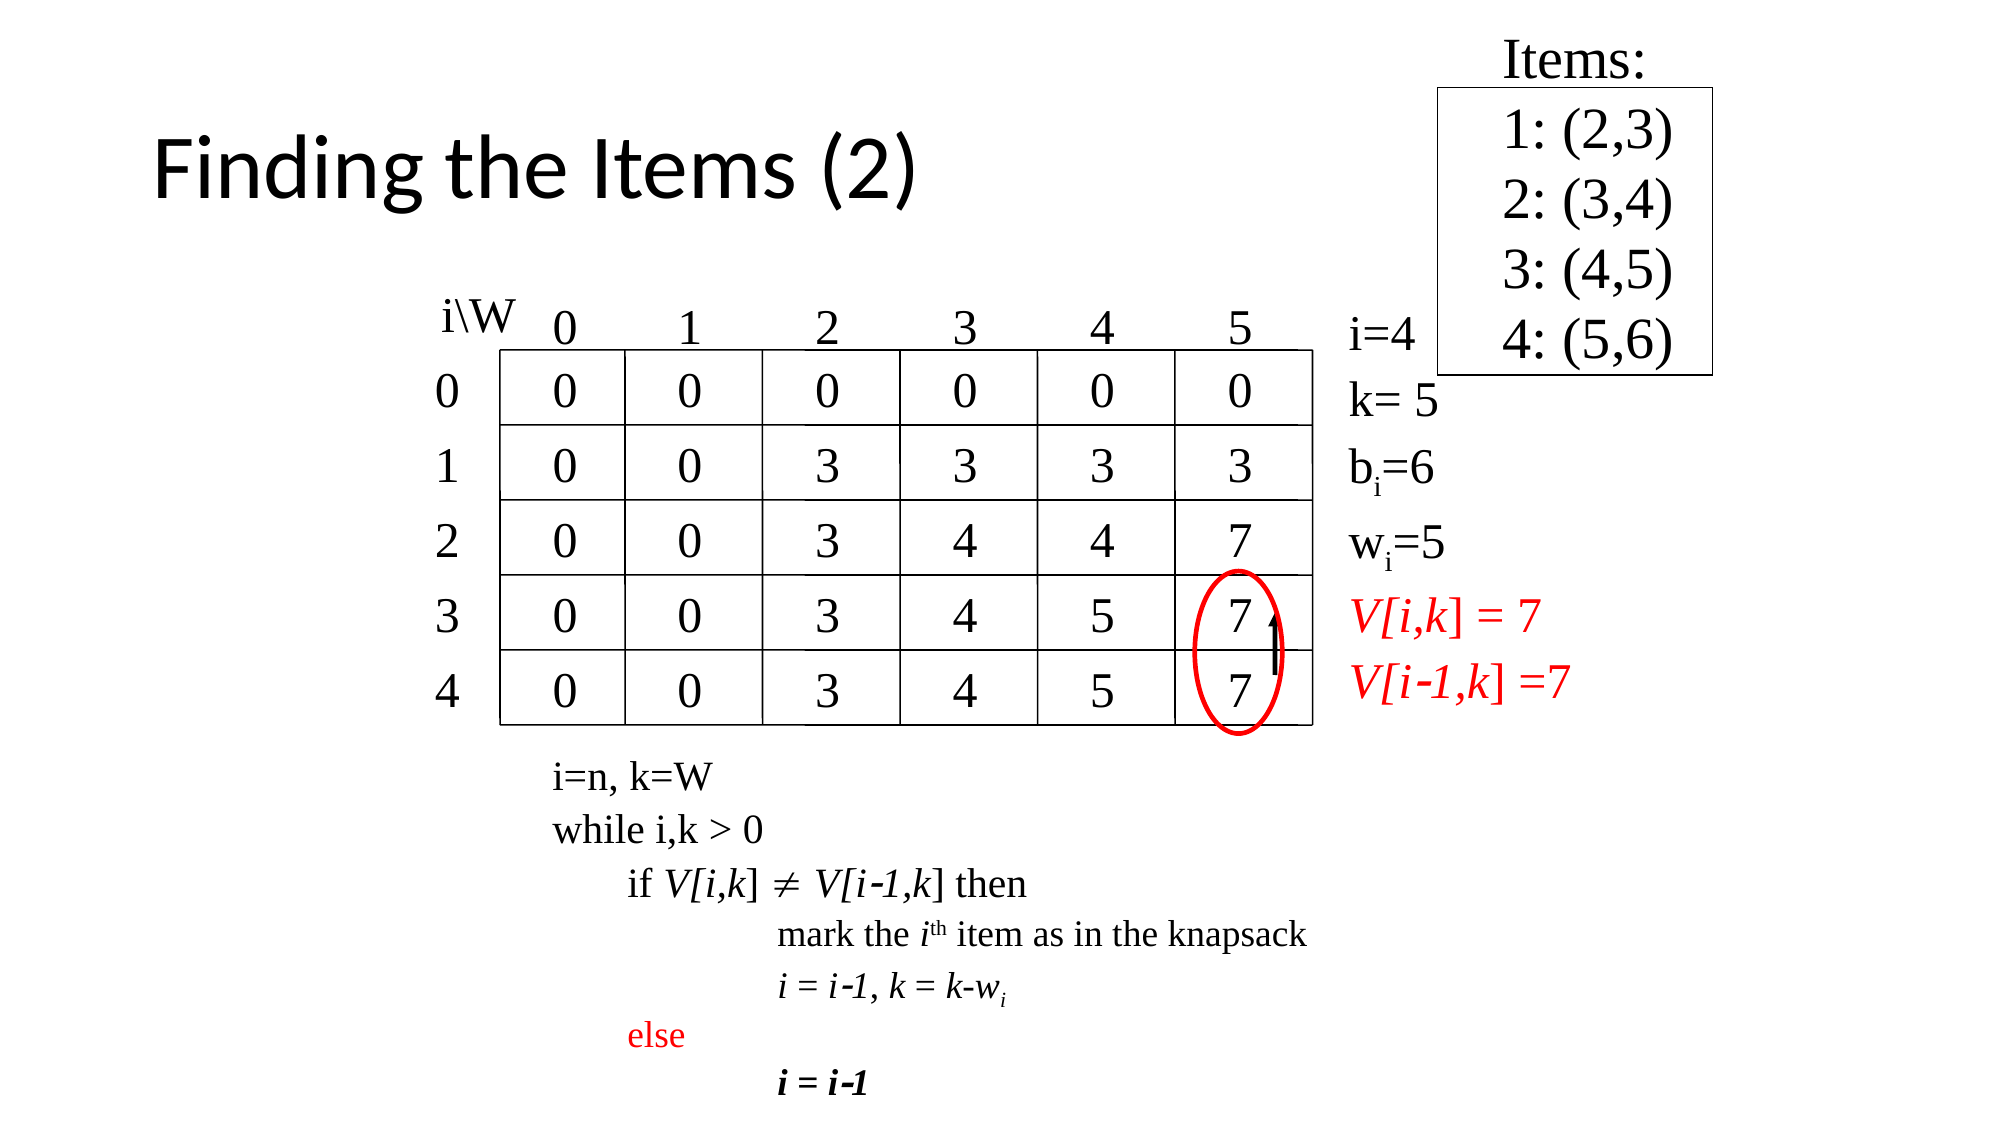

Items:
1: (2,3)
2: (3,4)
3: (4,5)
4: (5,6)
# Finding the Items (2)

i\W
0
1
2
3
4
5
0

0

0

0

0

0

0

1

2

3

4

0
0
0
0
0
i=4
k= 5
bi=6
wi=5
V[i,k] = 7
V[i−1,k] =7
3
3
3
3
0
3
4
4
7

0
3
4
5
7

0
3
4
5
7
i=n, k=W
while i,k > 0
if V[i,k] ≠ V[i−1,k] then
	mark the ith item as in the knapsack
	i = i−1, k = k-wi
else
	i = i−1